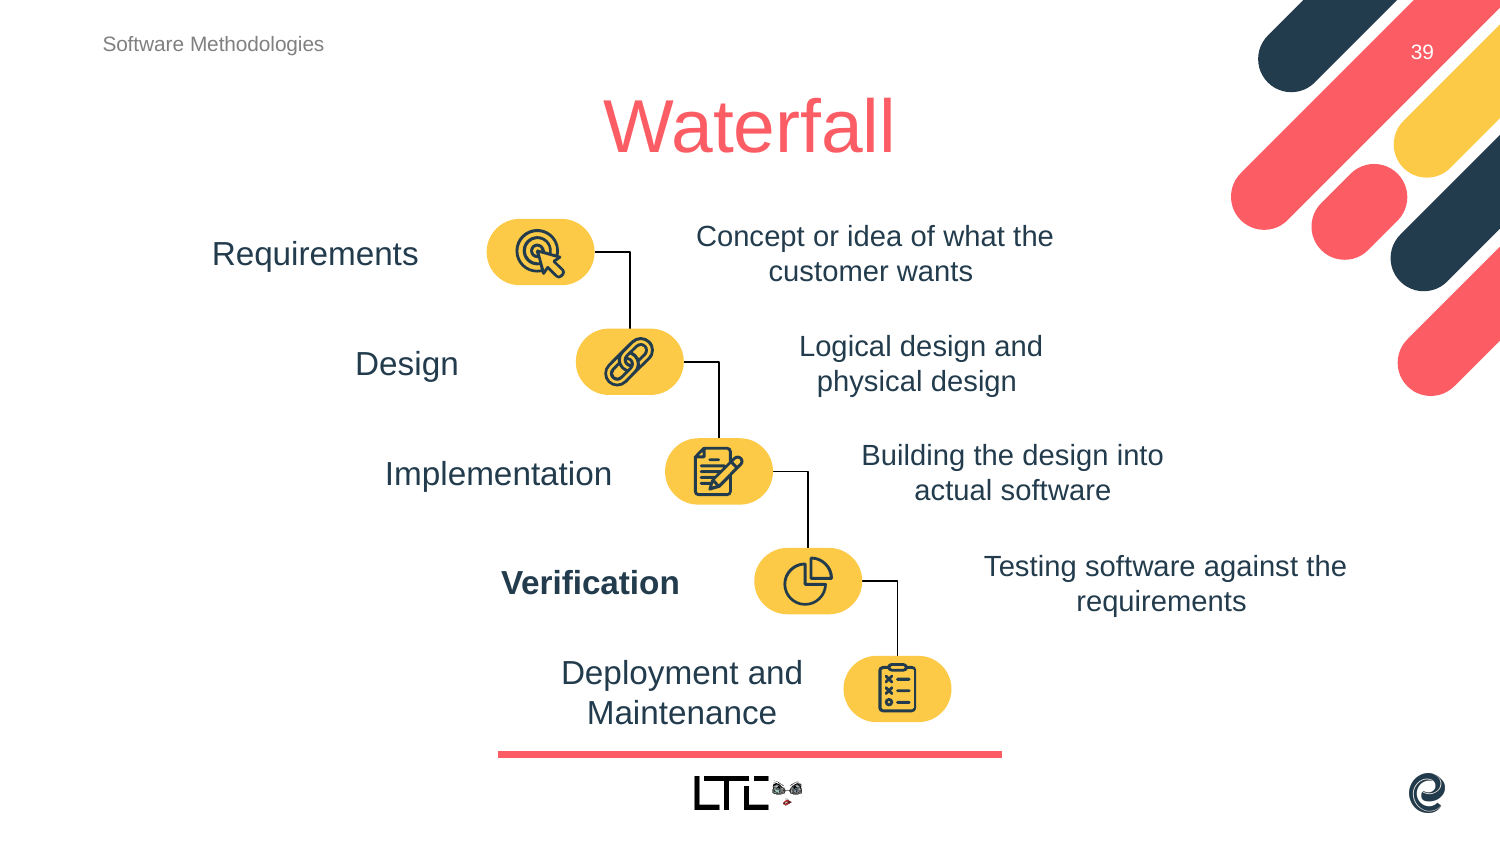

Software Methodologies
39
# Waterfall
Requirements
Concept or idea of what the customer wants

Logical design and physical design
Design

Building the design into actual software
Implementation

Testing software against the requirements
Verification

Deployment and Maintenance